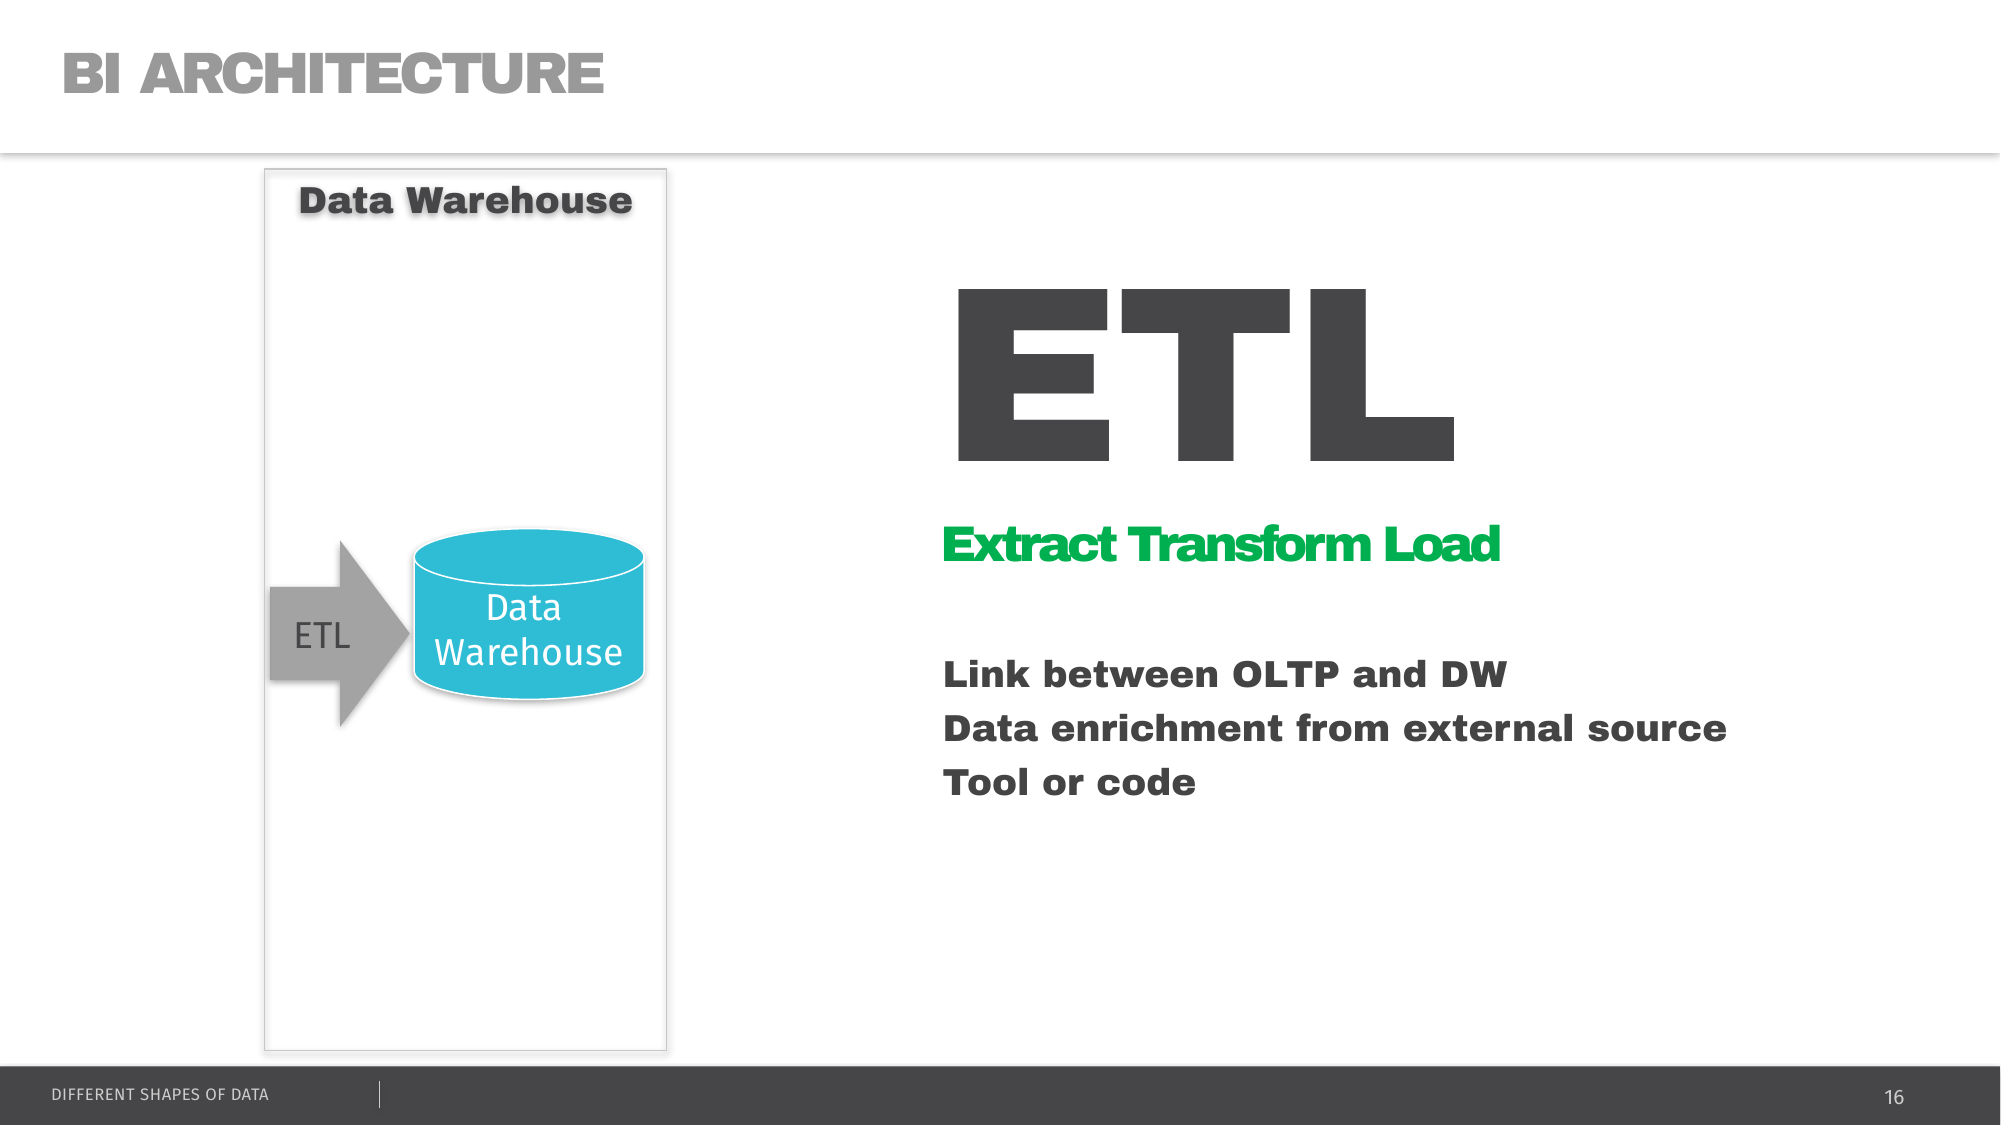

BI ARCHITECTURE
Data Warehouse
ETL
Extract Transform Load
Data
Warehouse
ETL
Link between OLTP and DW
Data enrichment from external source
Tool or code